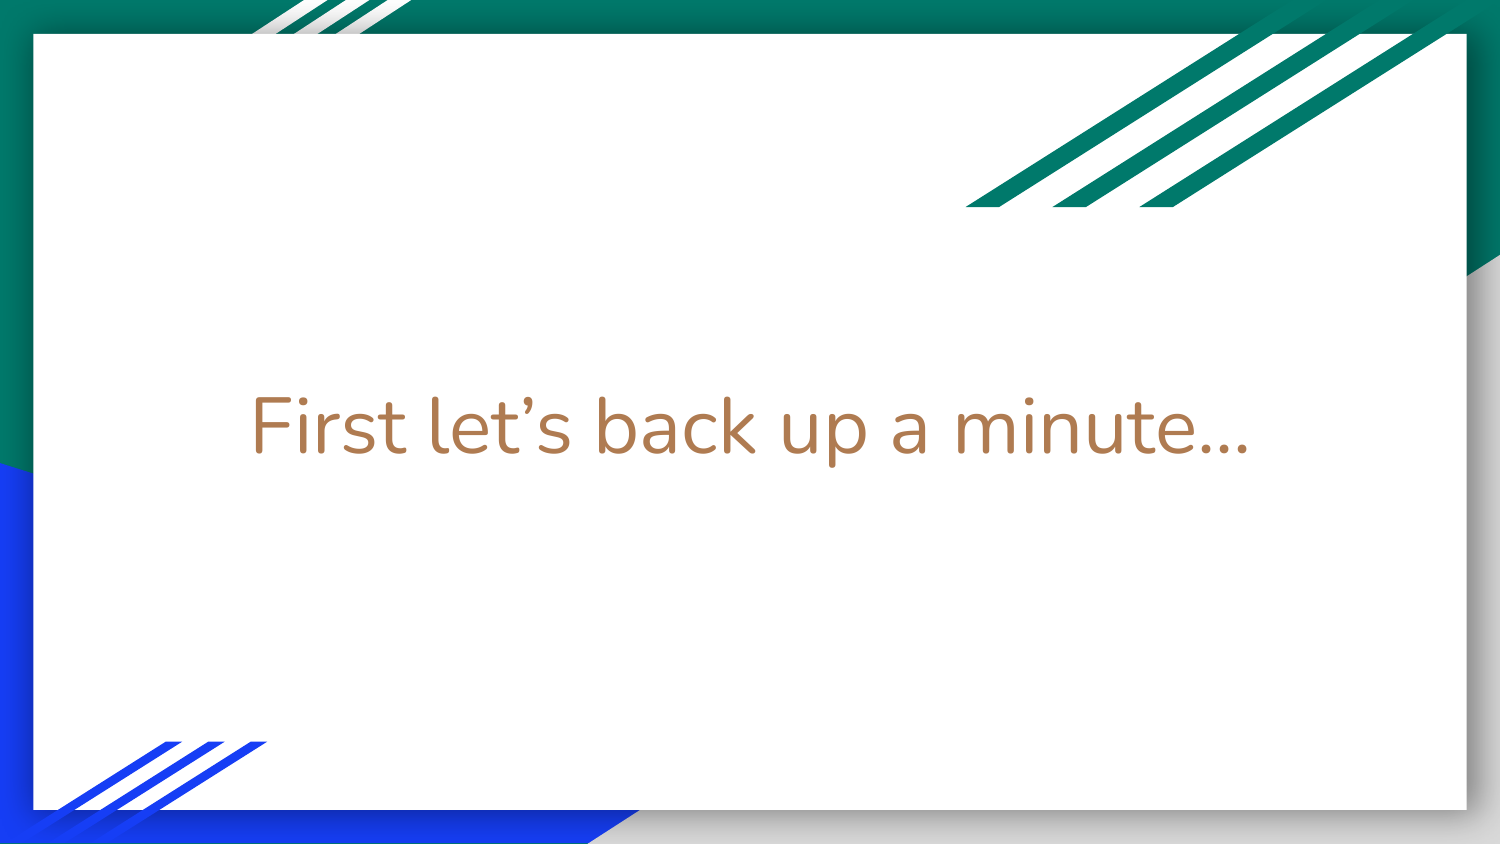

# First let’s back up a minute...